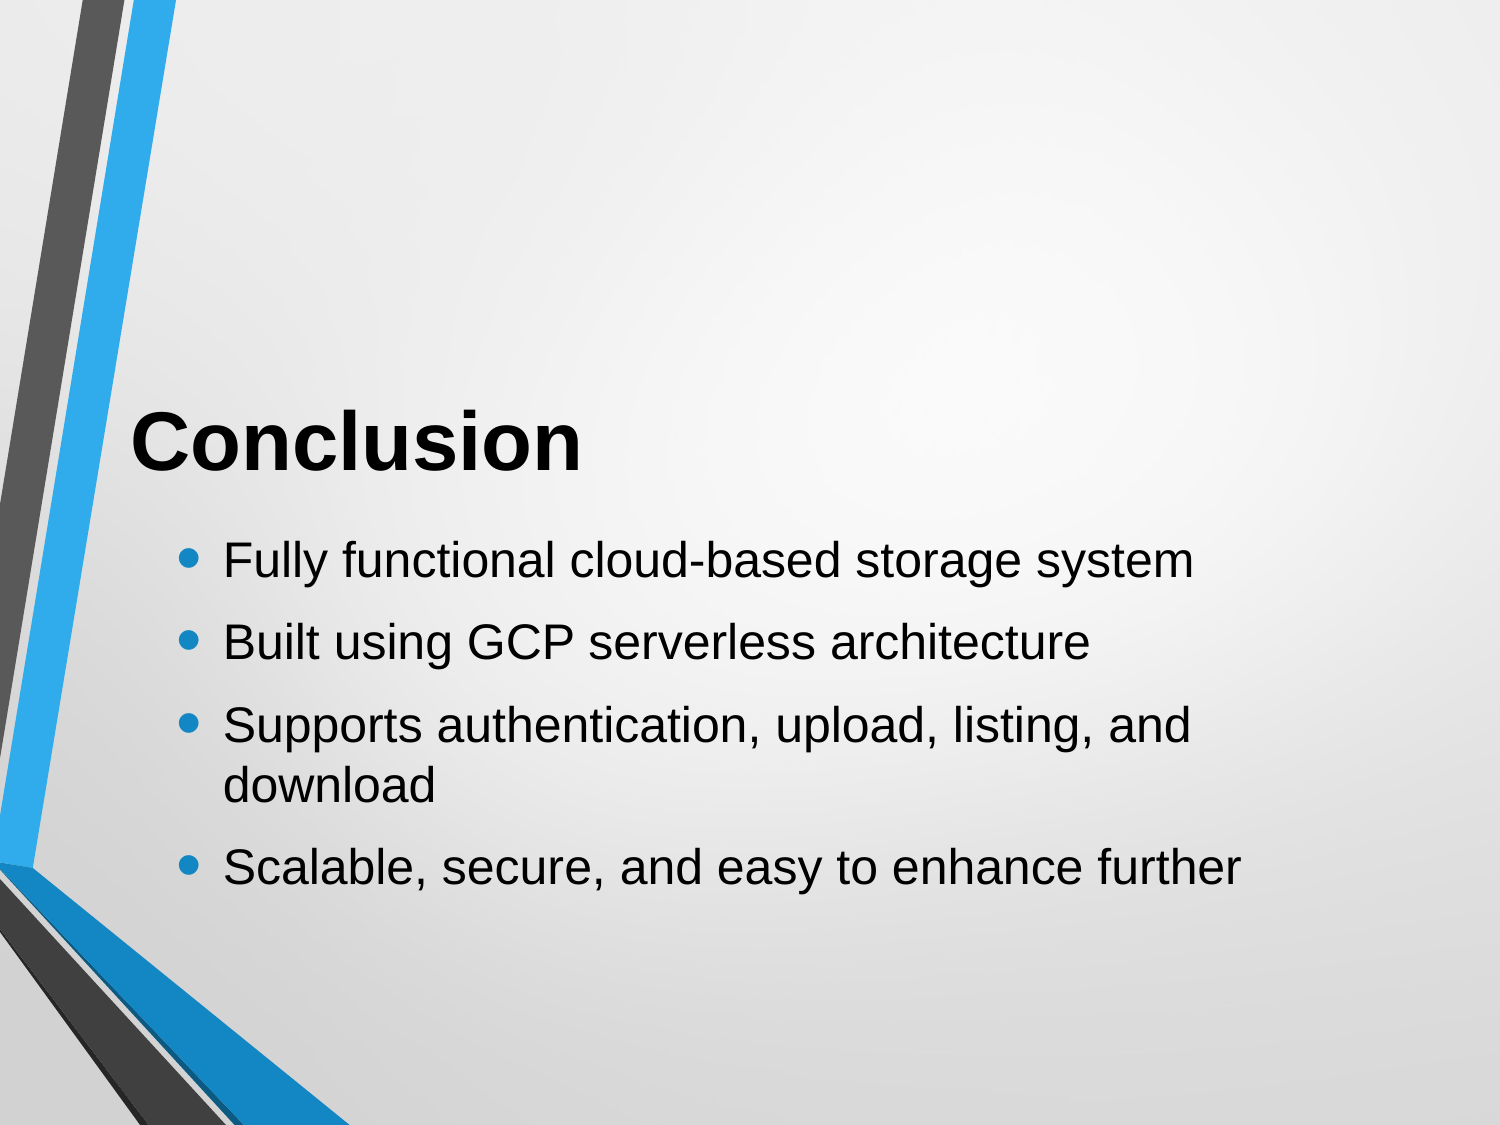

# Conclusion
Fully functional cloud-based storage system
Built using GCP serverless architecture
Supports authentication, upload, listing, and download
Scalable, secure, and easy to enhance further